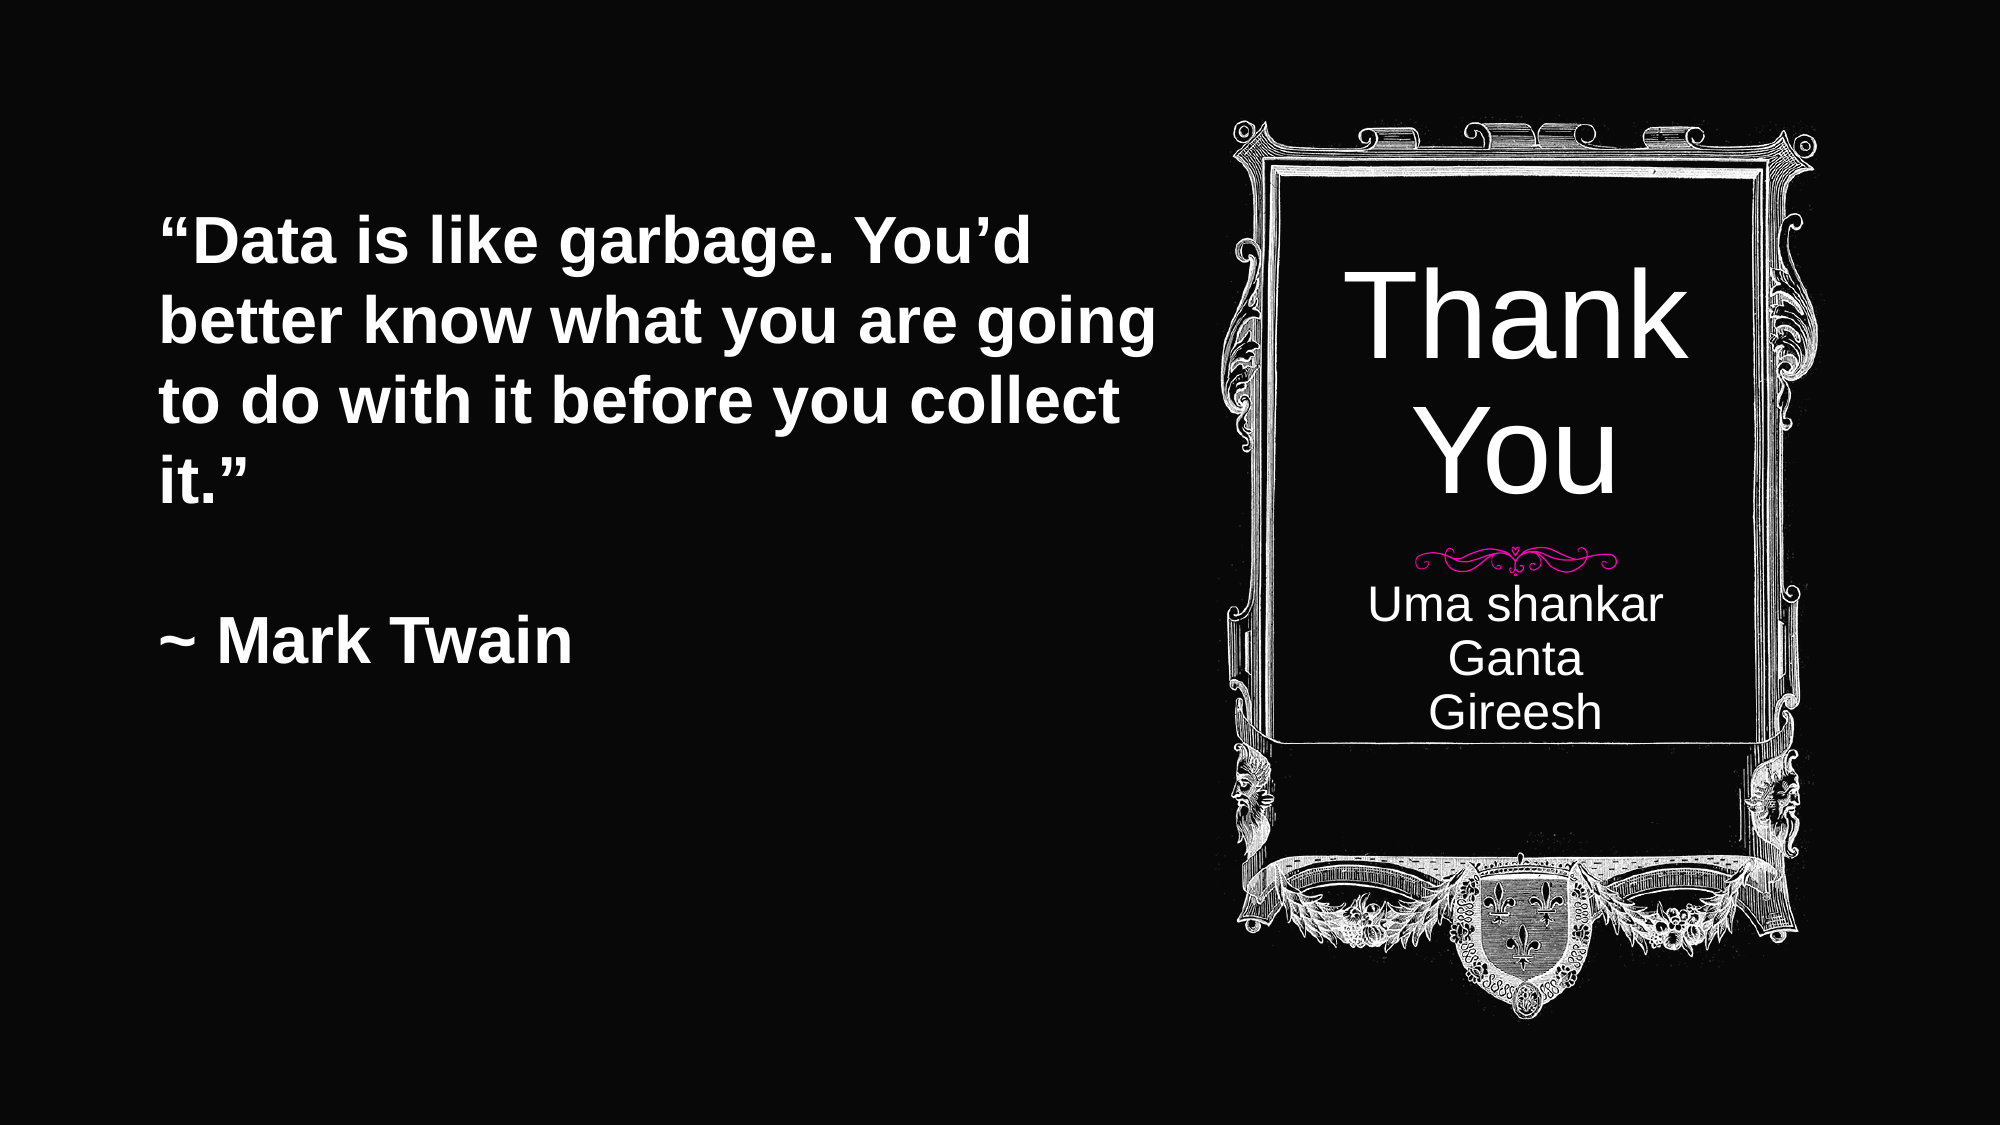

“Data is like garbage. You’d better know what you are going to do with it before you collect it.”

~ Mark Twain

# Thank You
Uma shankar Ganta
Gireesh